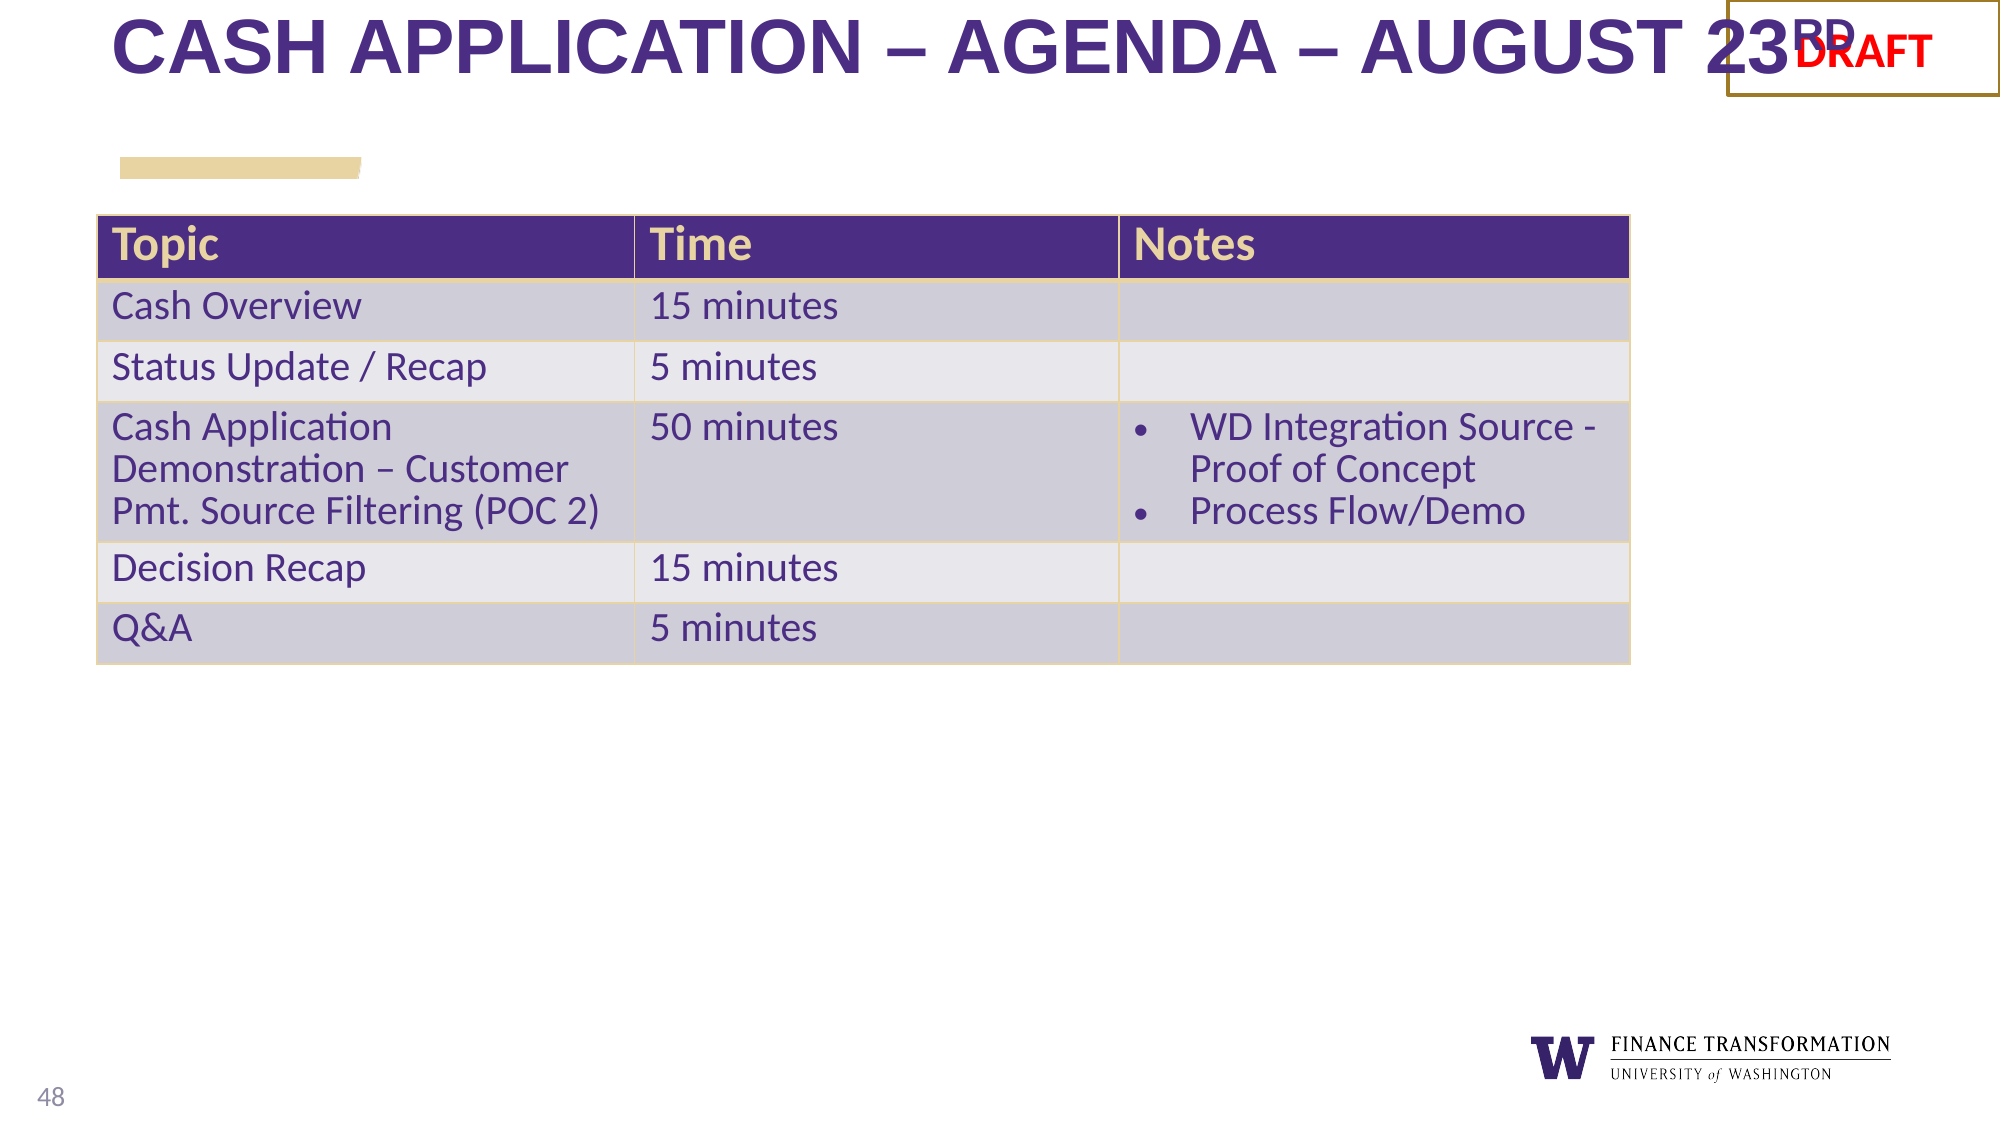

DRAFT
# Cash Application – Agenda – August 23rd

| Topic | Time | Notes |
| --- | --- | --- |
| Cash Overview | 15 minutes |  |
| Status Update / Recap | 5 minutes |  |
| Cash Application Demonstration – Customer Pmt. Source Filtering (POC 2) | 50 minutes | WD Integration Source - Proof of Concept Process Flow/Demo |
| Decision Recap | 15 minutes |  |
| Q&A | 5 minutes |  |